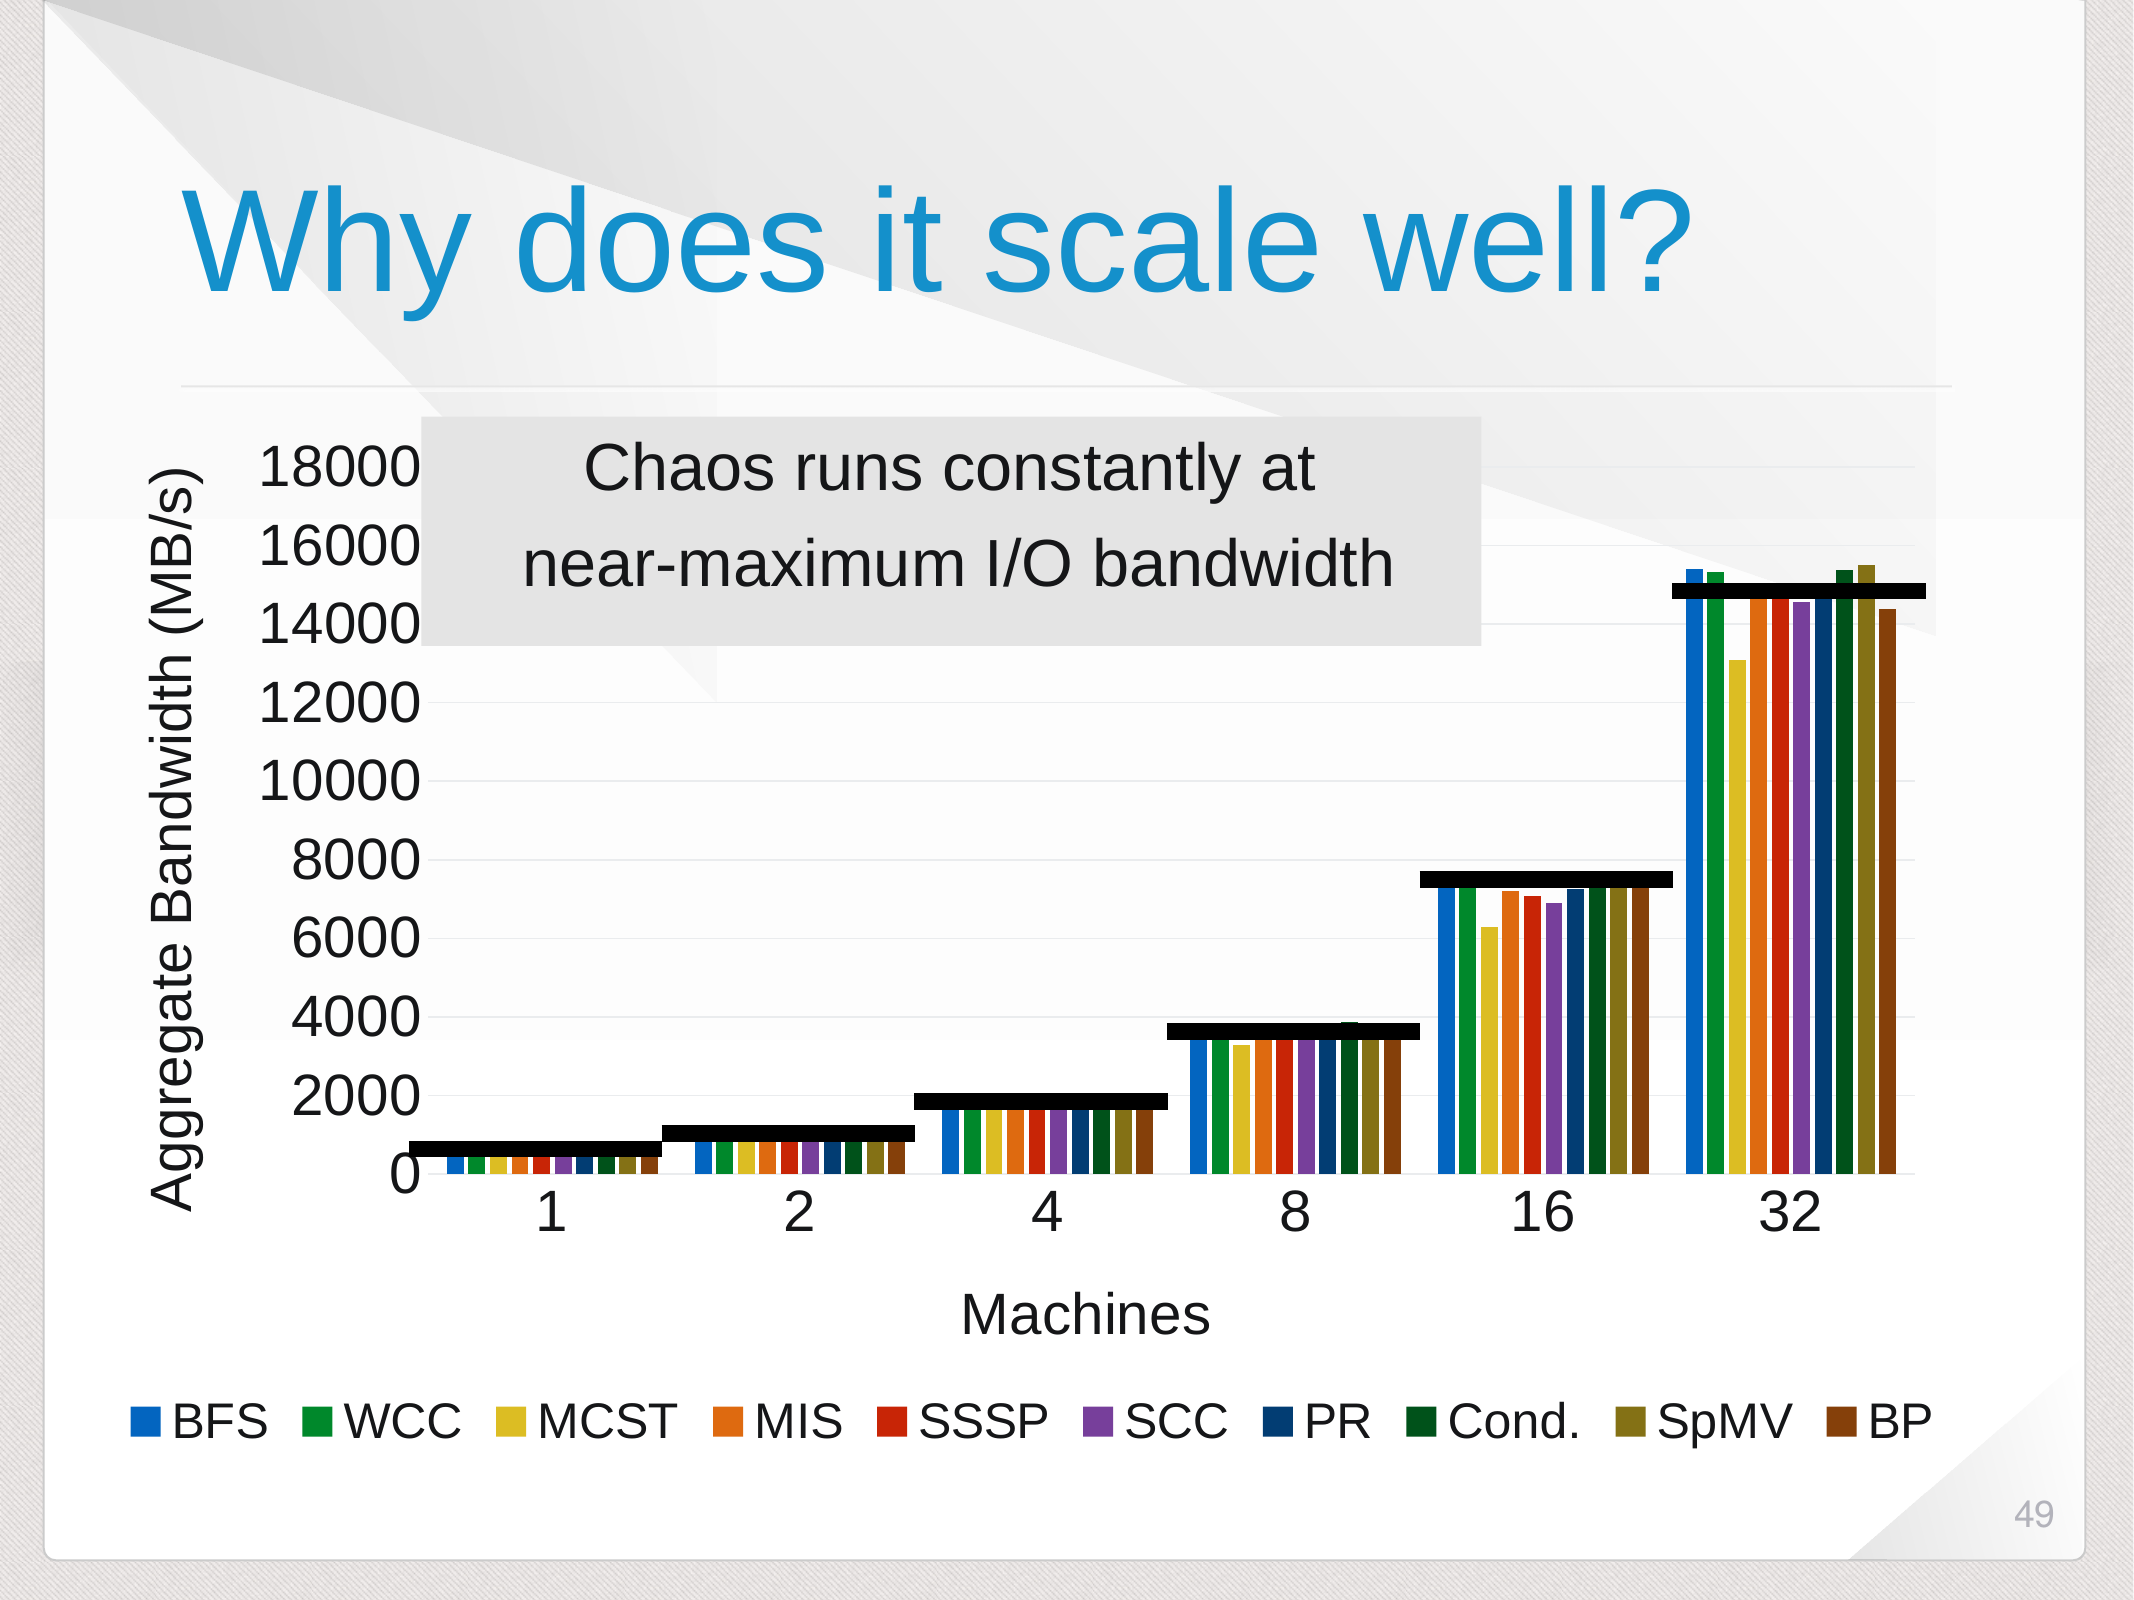

# Why does it scale well?
Chaos runs constantly at
near-maximum I/O bandwidth

### Chart

| Category | BFS | WCC | MCST | MIS | SSSP | SCC | PR | Cond. | SpMV | BP |
|---|---|---|---|---|---|---|---|---|---|---|
| 1.0 | 440.0 | 440.0 | 440.0 | 440.0 | 440.0 | 440.0 | 440.0 | 440.0 | 440.0 | 440.0 |
| 2.0 | 952.006546786673 | 927.2850236031301 | 832.238281590888 | 952.3587359434317 | 863.2062401081332 | 907.6576880593462 | 901.2413583142078 | 905.273604759672 | 949.7520915402198 | 903.9209327583075 |
| 4.0 | 1745.818905724124 | 1768.889243166032 | 1688.177410608085 | 1822.54003821839 | 1724.51814153607 | 1771.63541237418 | 1793.505394150214 | 1891.630651589432 | 1937.940790623672 | 1834.299626444921 |
| 8.0 | 3509.469229551794 | 3529.141043912421 | 3282.494319741287 | 3544.77833596486 | 3646.788707343819 | 3489.619374631398 | 3603.067950097348 | 3865.282320575158 | 3791.778135814116 | 3752.422068084644 |
| 16.0 | 7273.574195761734 | 7357.62170368257 | 6280.49350375452 | 7216.2693064451 | 7072.270796002636 | 6889.551846787167 | 7258.176134986048 | 7710.92051853268 | 7408.80882375944 | 7634.913520118597 |
| 32.0 | 15402.12830076126 | 15333.37120813765 | 13080.00428214238 | 14772.18423928319 | 14708.31758709256 | 14573.77345493886 | 14829.16190618859 | 15386.2178810793 | 15504.52680715987 | 14391.01495444463 |
49